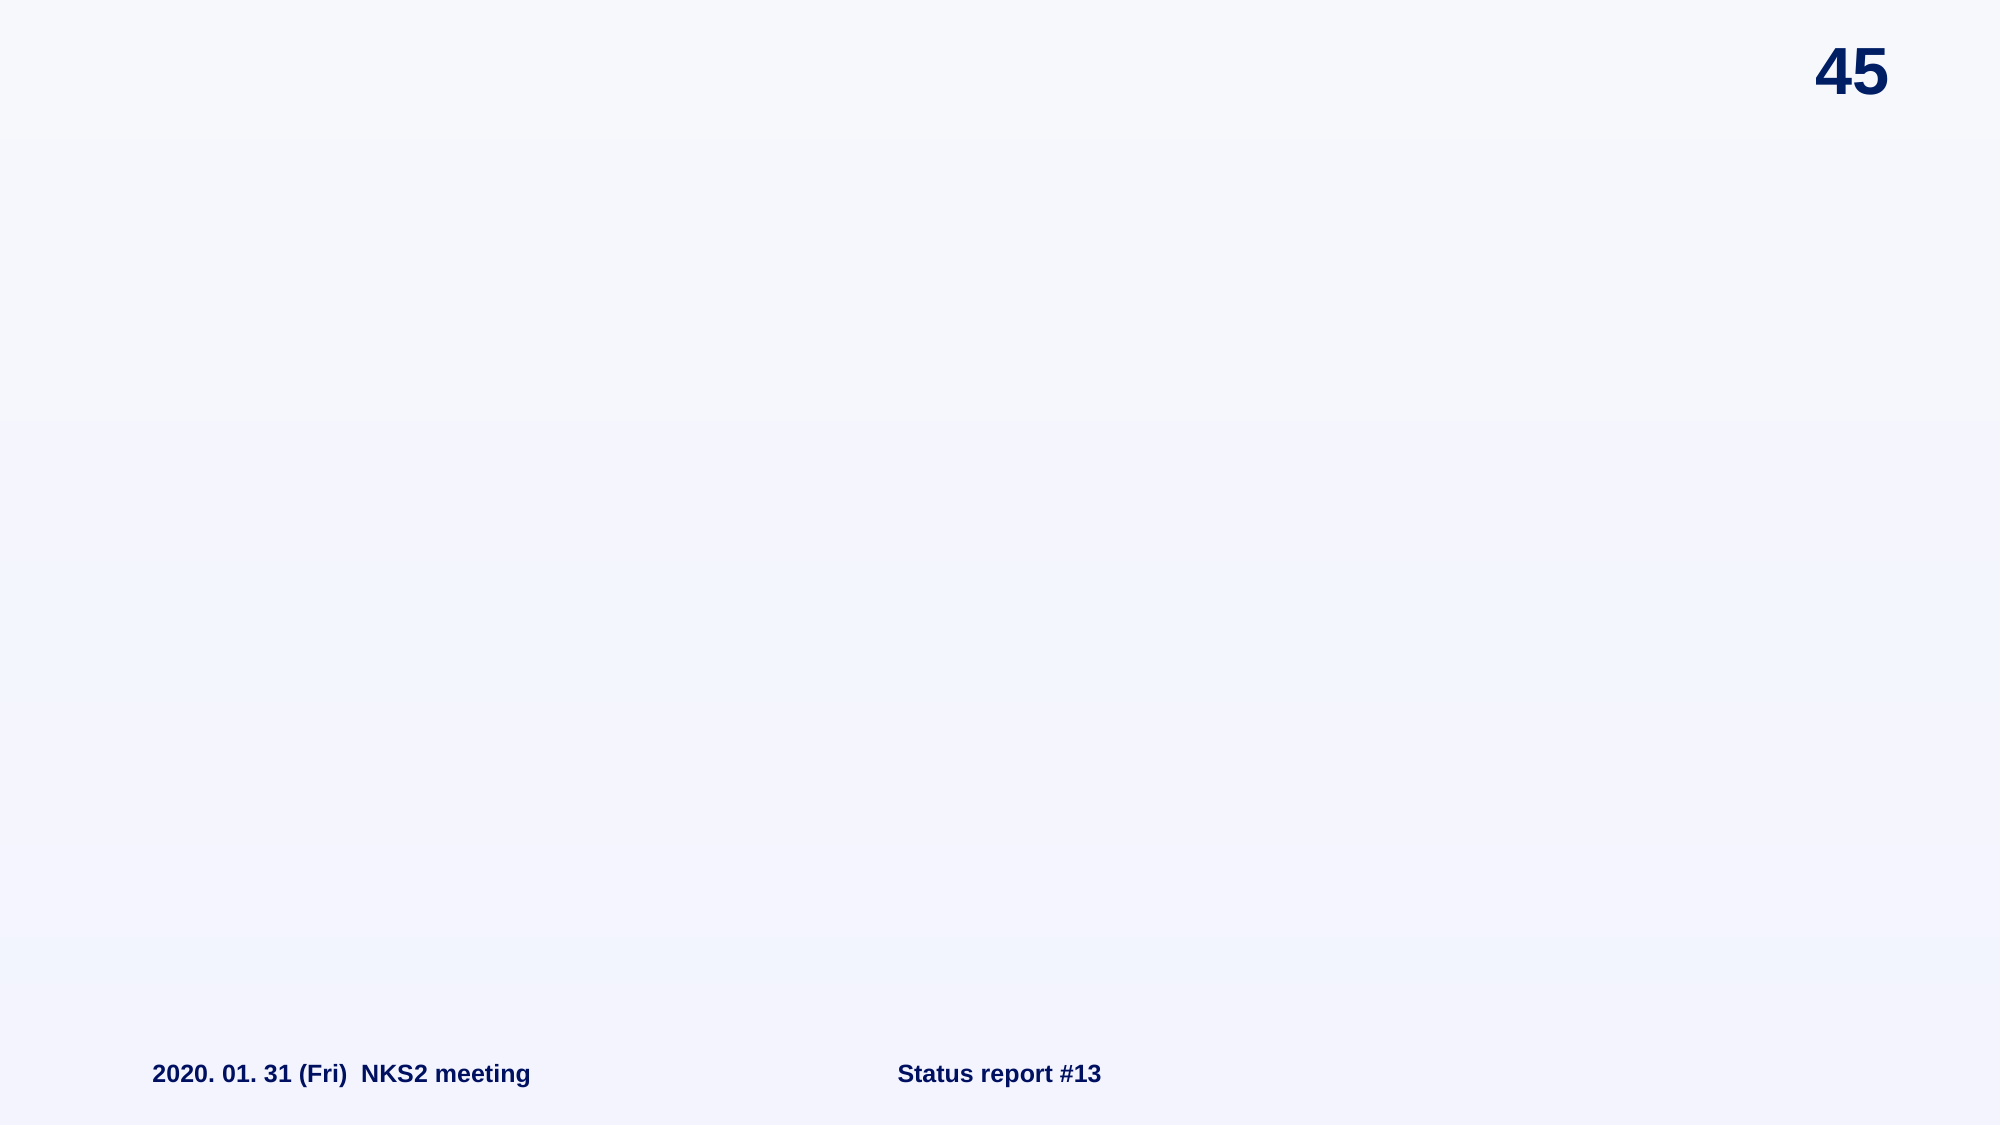

2020. 01. 31 (Fri)  NKS2 meeting
Status report #13